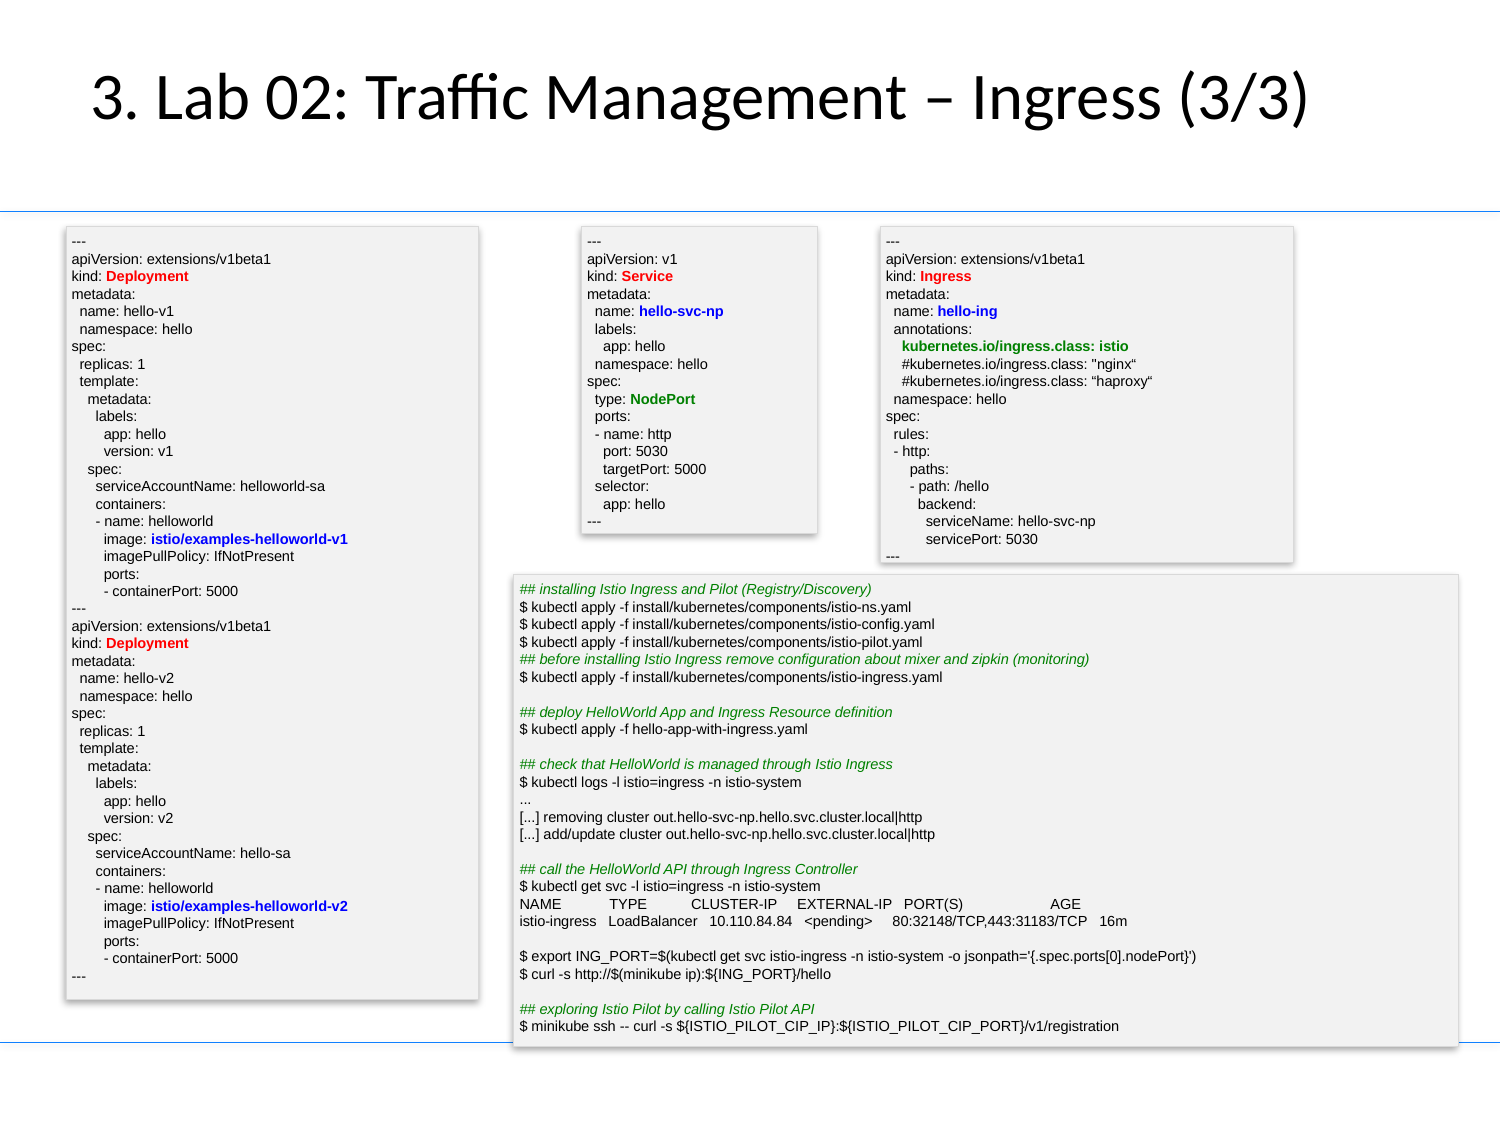

# 3. Lab 02: Traffic Management – Ingress (3/3)
---
apiVersion: v1
kind: Service
metadata:
  name: hello-svc-np
  labels:
    app: hello
  namespace: hello
spec:
  type: NodePort
  ports:
  - name: http
    port: 5030
    targetPort: 5000
  selector:
    app: hello
---
---
apiVersion: extensions/v1beta1
kind: Ingress
metadata:
  name: hello-ing
  annotations:
    kubernetes.io/ingress.class: istio
    #kubernetes.io/ingress.class: "nginx“
    #kubernetes.io/ingress.class: “haproxy“
  namespace: hello
spec:
  rules:
  - http:
      paths:
      - path: /hello
        backend:
          serviceName: hello-svc-np
          servicePort: 5030
---
---
apiVersion: extensions/v1beta1
kind: Deployment
metadata:
  name: hello-v1
  namespace: hello
spec:
  replicas: 1
  template:
    metadata:
      labels:
        app: hello
        version: v1
    spec:
      serviceAccountName: helloworld-sa
      containers:
      - name: helloworld
        image: istio/examples-helloworld-v1
        imagePullPolicy: IfNotPresent
        ports:
        - containerPort: 5000
---
apiVersion: extensions/v1beta1
kind: Deployment
metadata:
  name: hello-v2
  namespace: hello
spec:
  replicas: 1
  template:
    metadata:
      labels:
        app: hello
        version: v2
    spec:
      serviceAccountName: hello-sa
      containers:
      - name: helloworld
        image: istio/examples-helloworld-v2
        imagePullPolicy: IfNotPresent
        ports:
        - containerPort: 5000
---

## installing Istio Ingress and Pilot (Registry/Discovery)
$ kubectl apply -f install/kubernetes/components/istio-ns.yaml
$ kubectl apply -f install/kubernetes/components/istio-config.yaml
$ kubectl apply -f install/kubernetes/components/istio-pilot.yaml
## before installing Istio Ingress remove configuration about mixer and zipkin (monitoring)
$ kubectl apply -f install/kubernetes/components/istio-ingress.yaml

## deploy HelloWorld App and Ingress Resource definition
$ kubectl apply -f hello-app-with-ingress.yaml

## check that HelloWorld is managed through Istio Ingress
$ kubectl logs -l istio=ingress -n istio-system
...
[...] removing cluster out.hello-svc-np.hello.svc.cluster.local|http
[...] add/update cluster out.hello-svc-np.hello.svc.cluster.local|http

## call the HelloWorld API through Ingress Controller
$ kubectl get svc -l istio=ingress -n istio-system
NAME            TYPE           CLUSTER-IP     EXTERNAL-IP   PORT(S)                      AGE
istio-ingress   LoadBalancer   10.110.84.84   <pending>     80:32148/TCP,443:31183/TCP   16m

$ export ING_PORT=$(kubectl get svc istio-ingress -n istio-system -o jsonpath='{.spec.ports[0].nodePort}')
$ curl -s http://$(minikube ip):${ING_PORT}/hello

## exploring Istio Pilot by calling Istio Pilot API
$ minikube ssh -- curl -s ${ISTIO_PILOT_CIP_IP}:${ISTIO_PILOT_CIP_PORT}/v1/registration